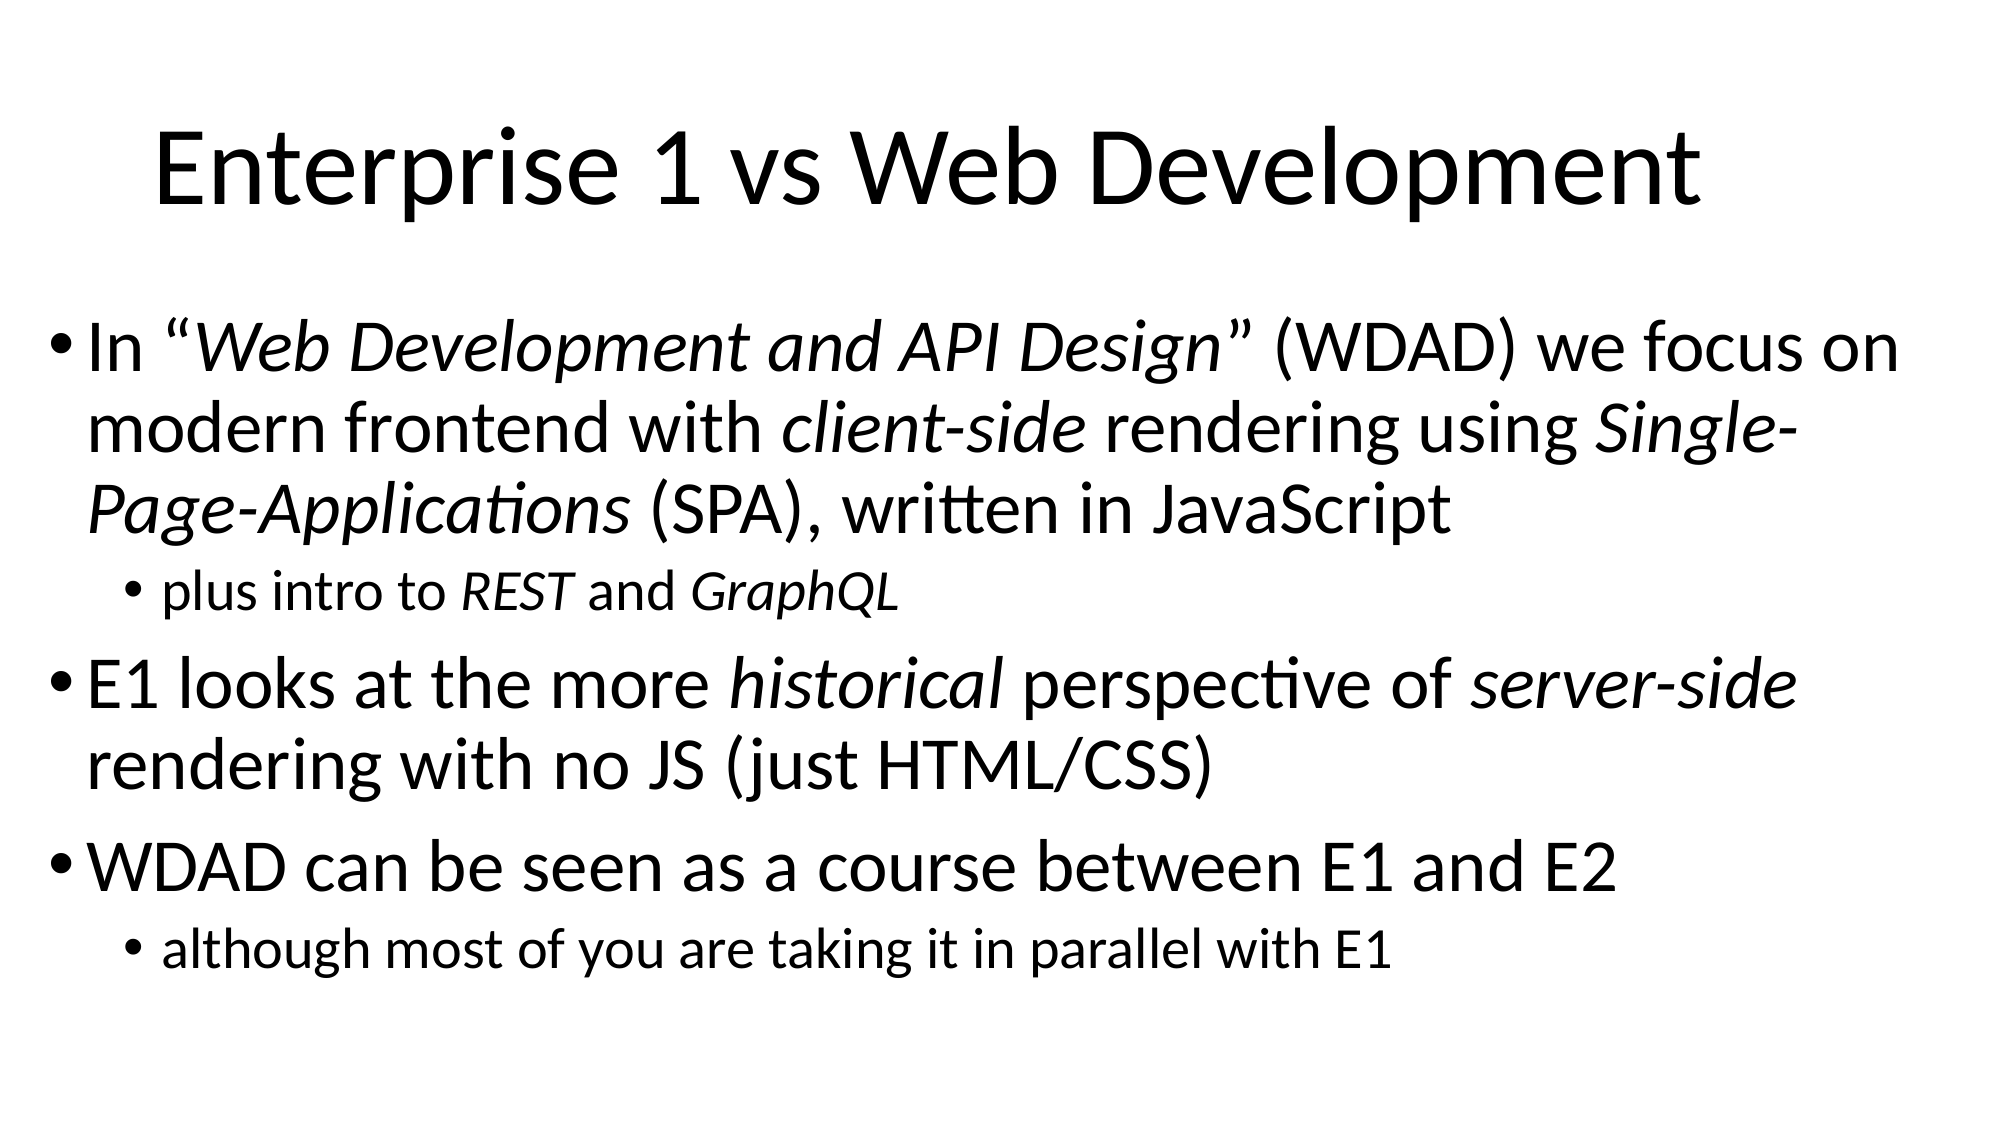

# Enterprise 1 vs Web Development
In “Web Development and API Design” (WDAD) we focus on modern frontend with client-side rendering using Single-Page-Applications (SPA), written in JavaScript
plus intro to REST and GraphQL
E1 looks at the more historical perspective of server-side rendering with no JS (just HTML/CSS)
WDAD can be seen as a course between E1 and E2
although most of you are taking it in parallel with E1